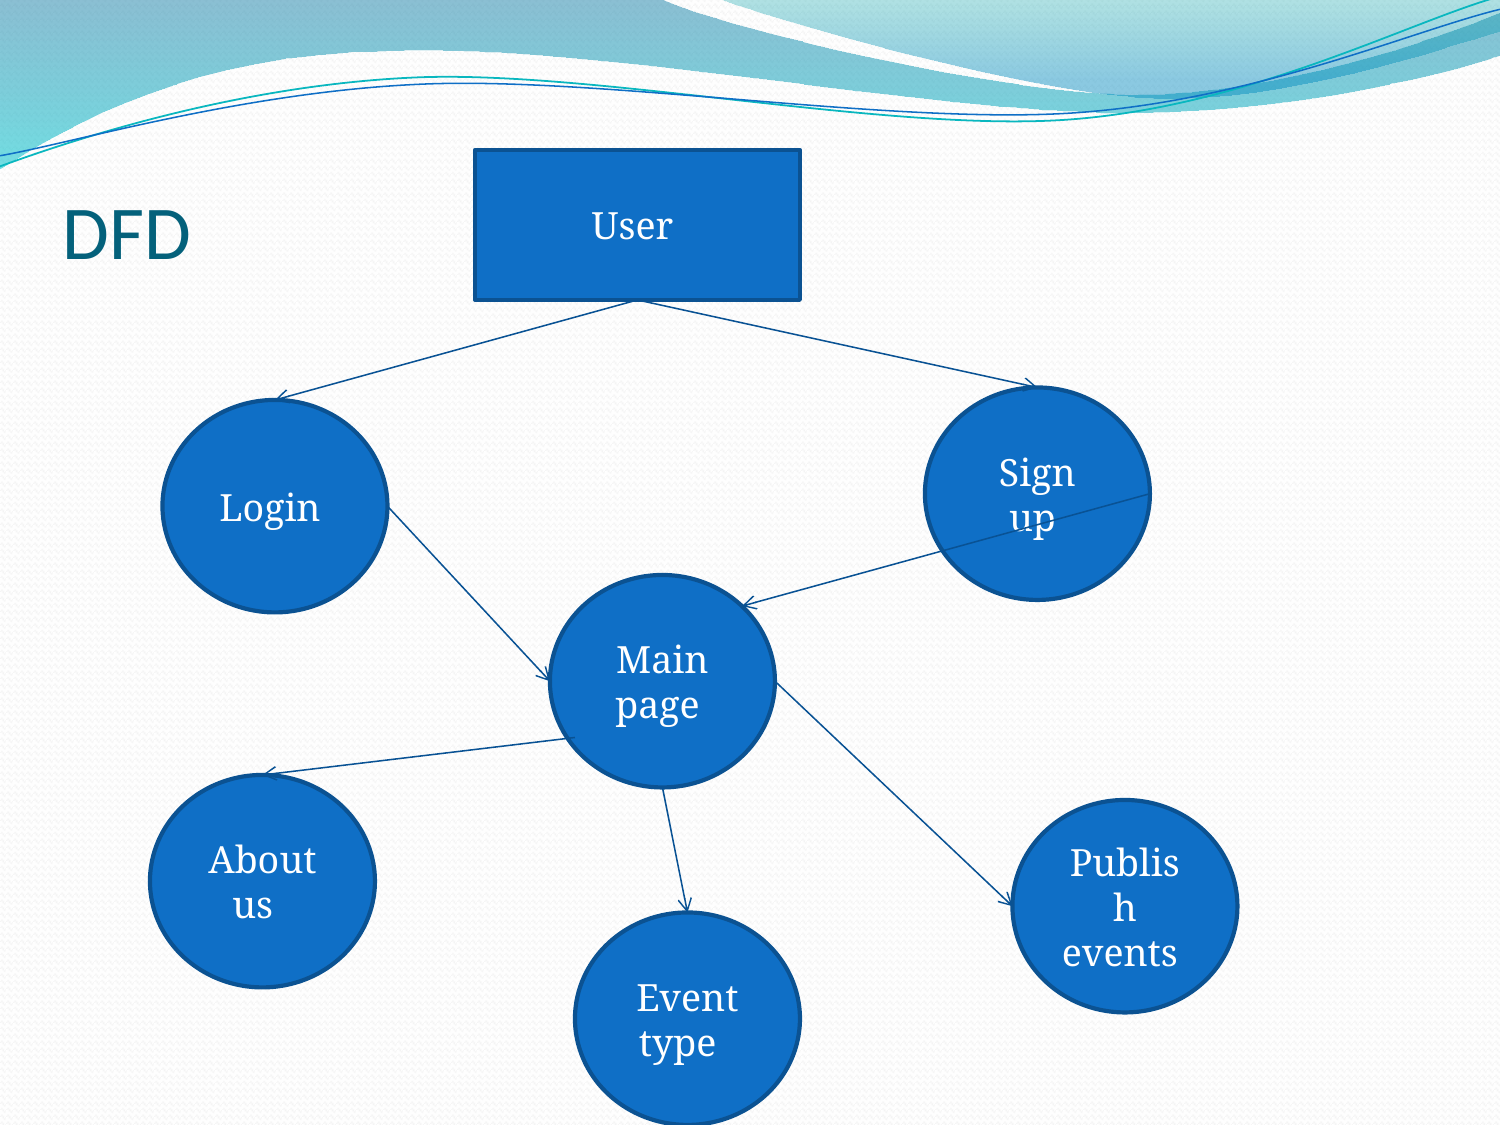

User
# DFD
Sign up
Login
Main page
About us
Publish events
Event type